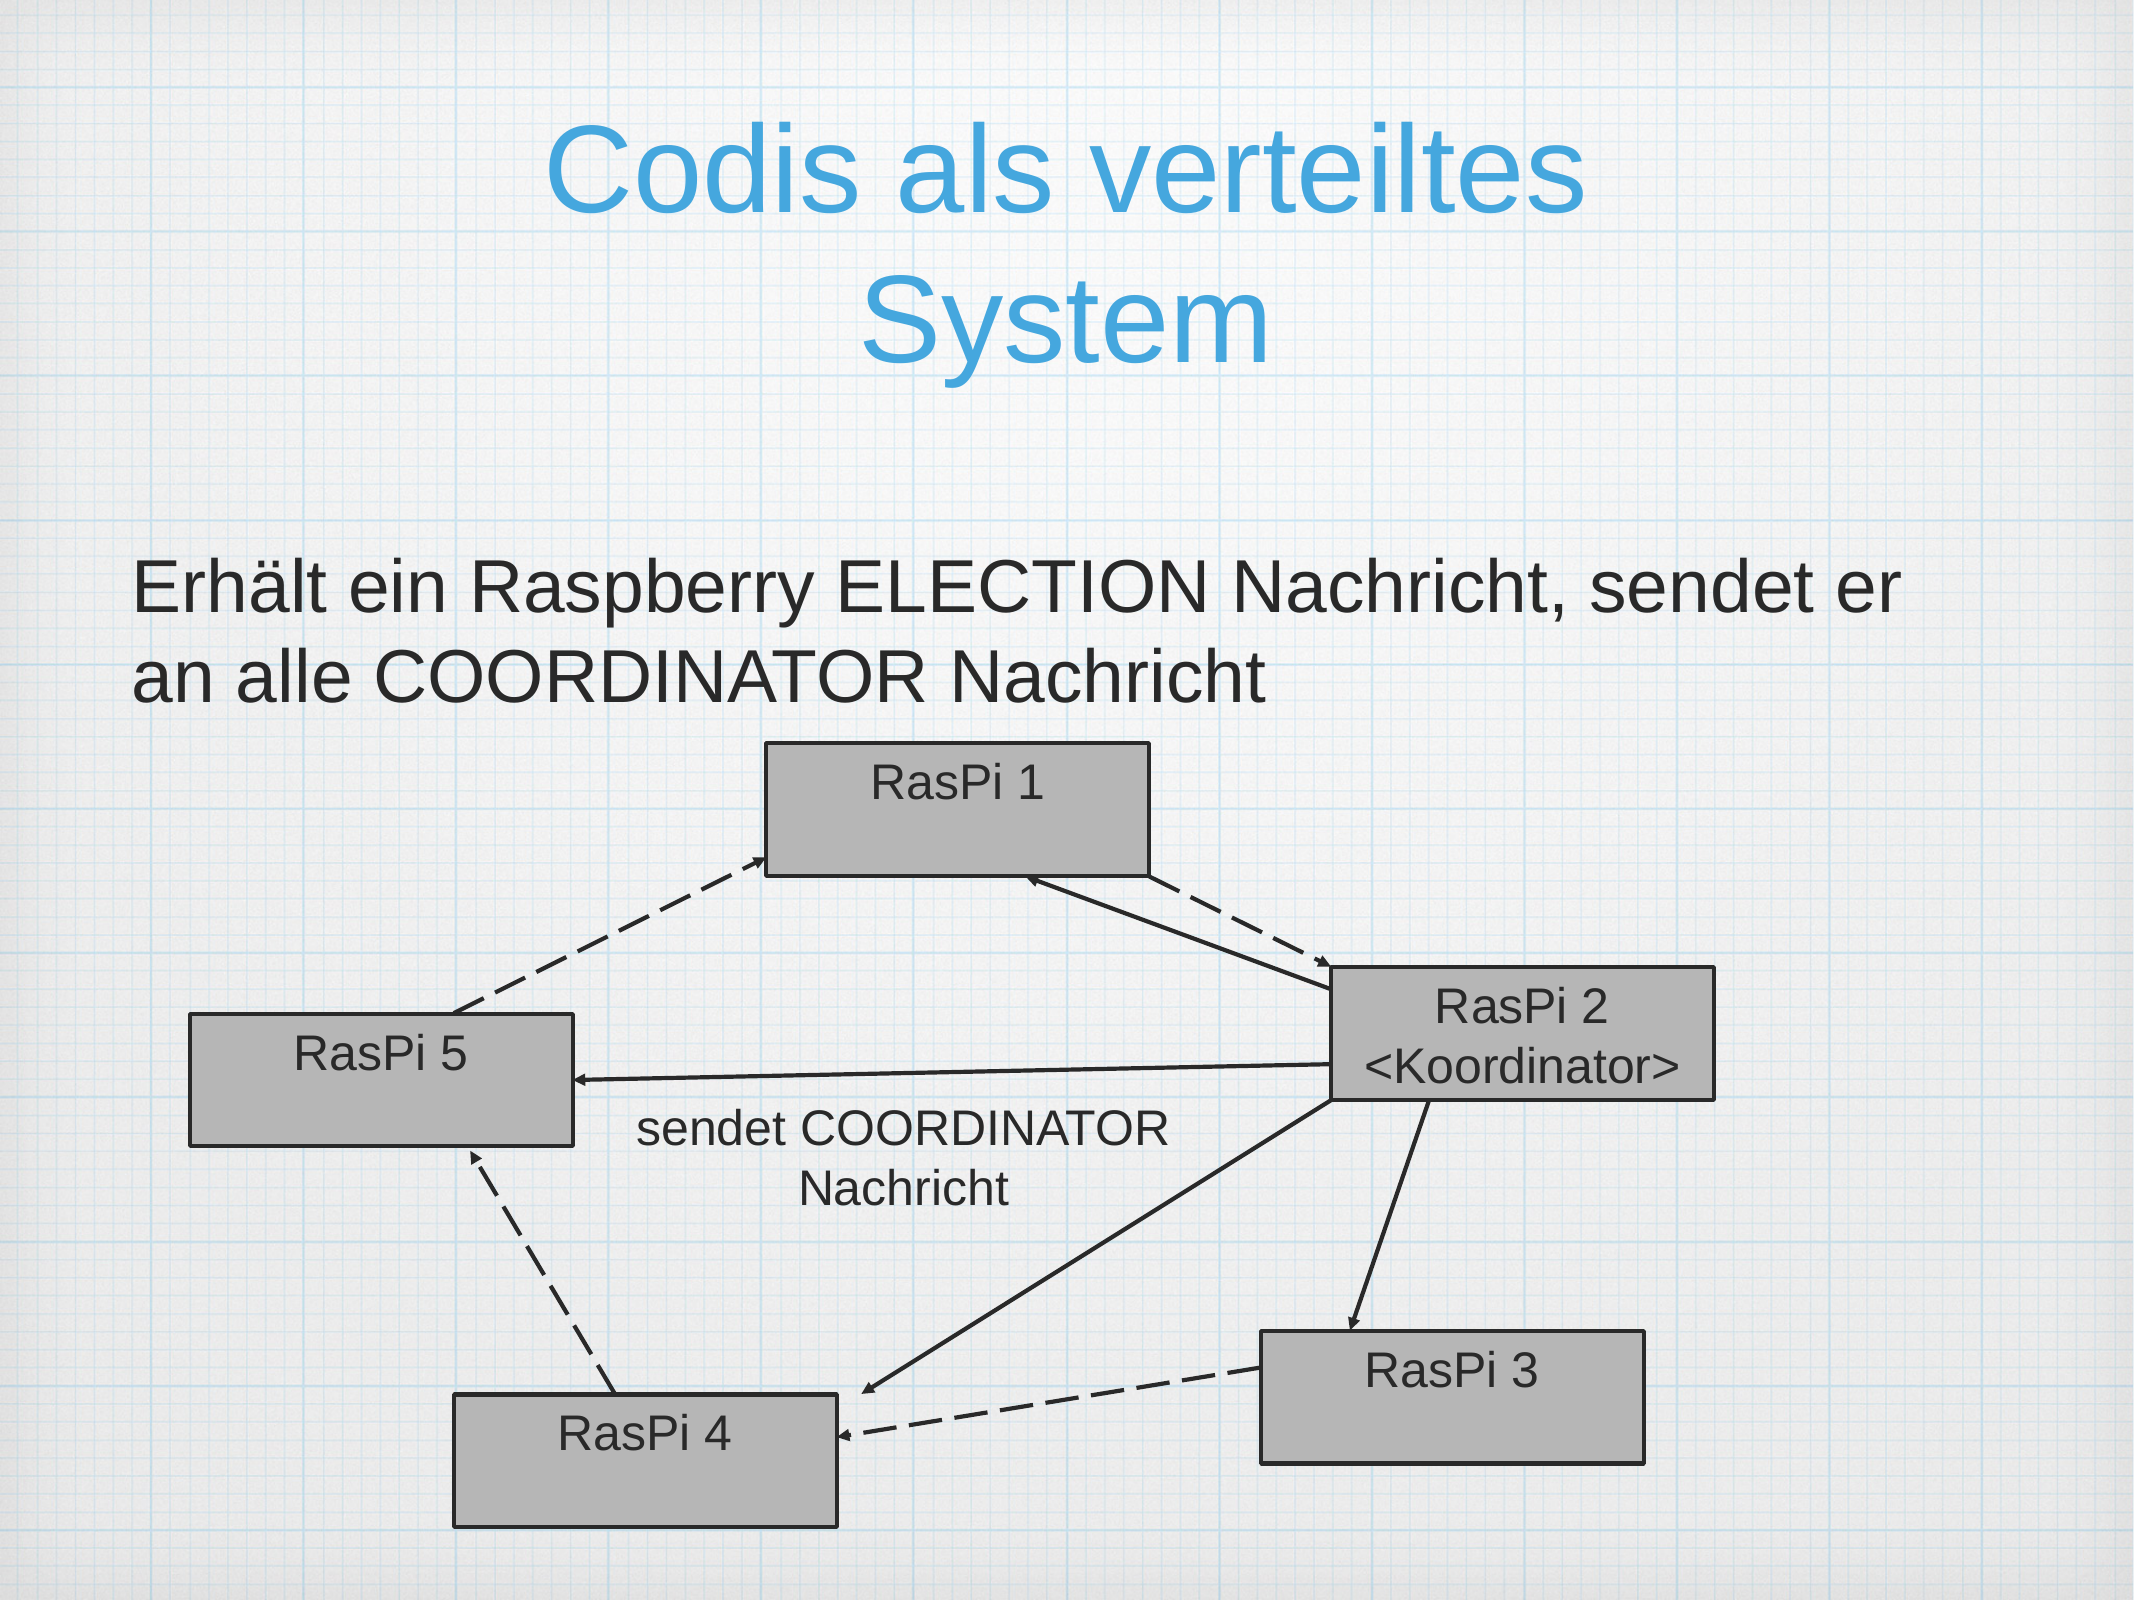

# Codis als verteiltes System
Erhält ein Raspberry ELECTION Nachricht, sendet er an alle COORDINATOR Nachricht
RasPi 1

RasPi 2
<Koordinator>
RasPi 5

sendet COORDINATOR Nachricht
RasPi 3

RasPi 4